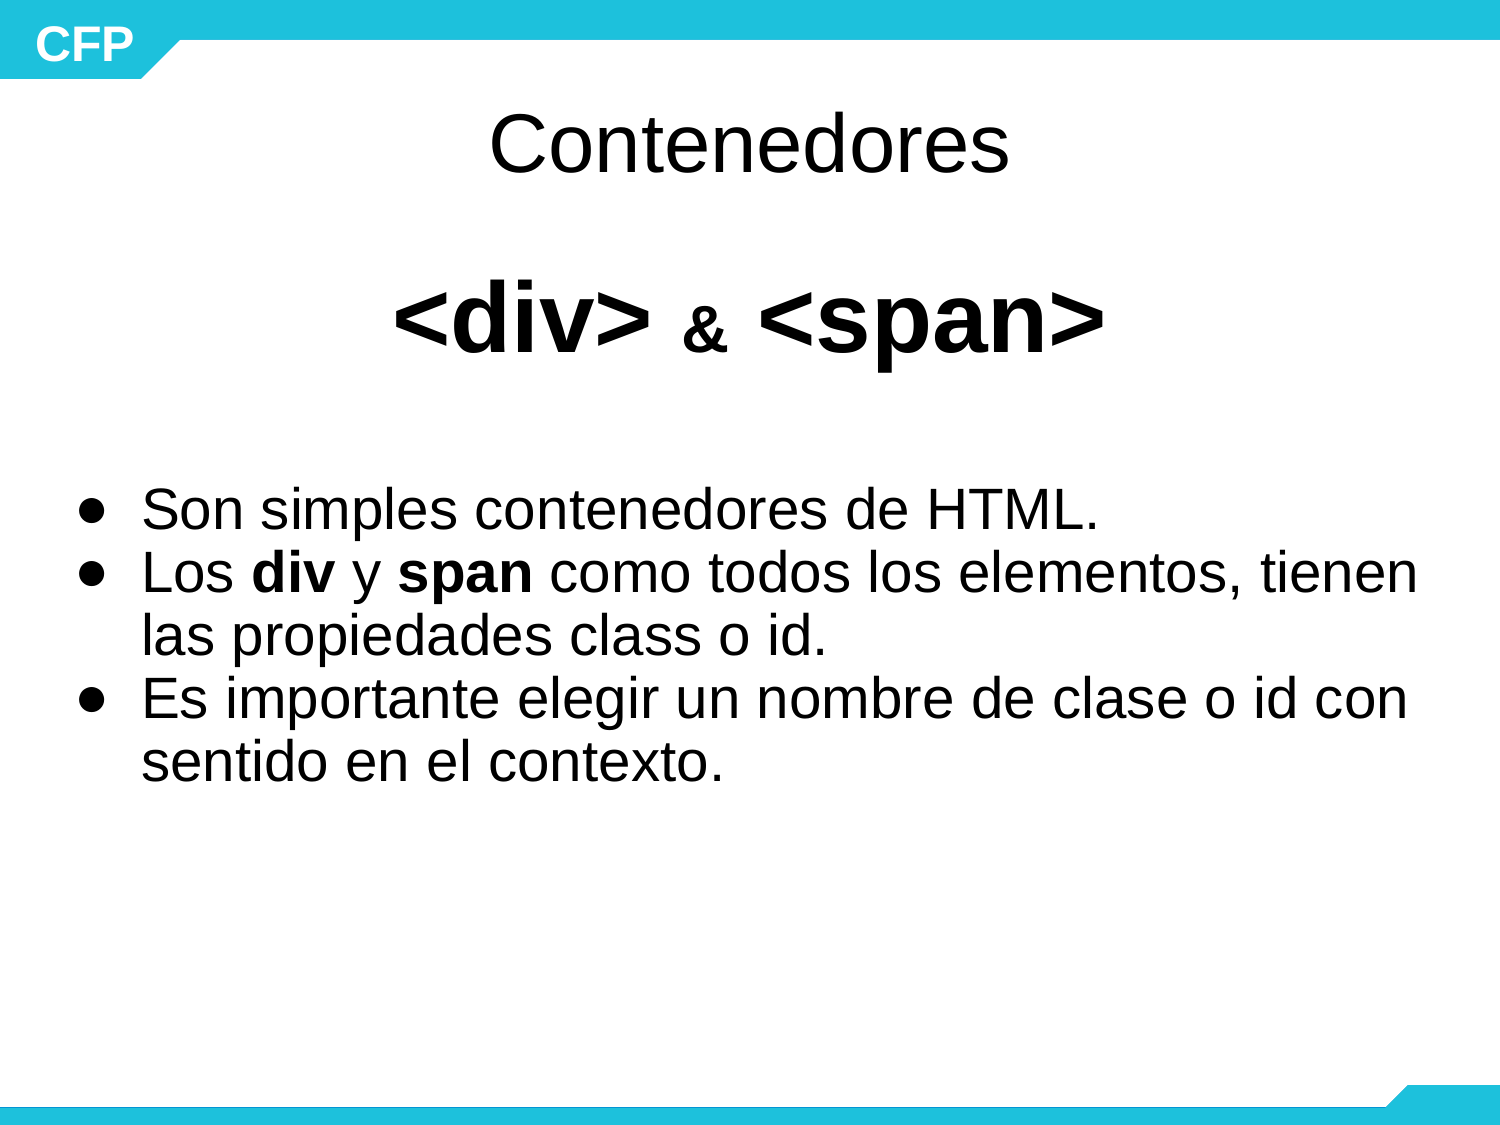

# Contenedores

<div> & <span>

Son simples contenedores de HTML.
Los div y span como todos los elementos, tienen las propiedades class o id.
Es importante elegir un nombre de clase o id con sentido en el contexto.